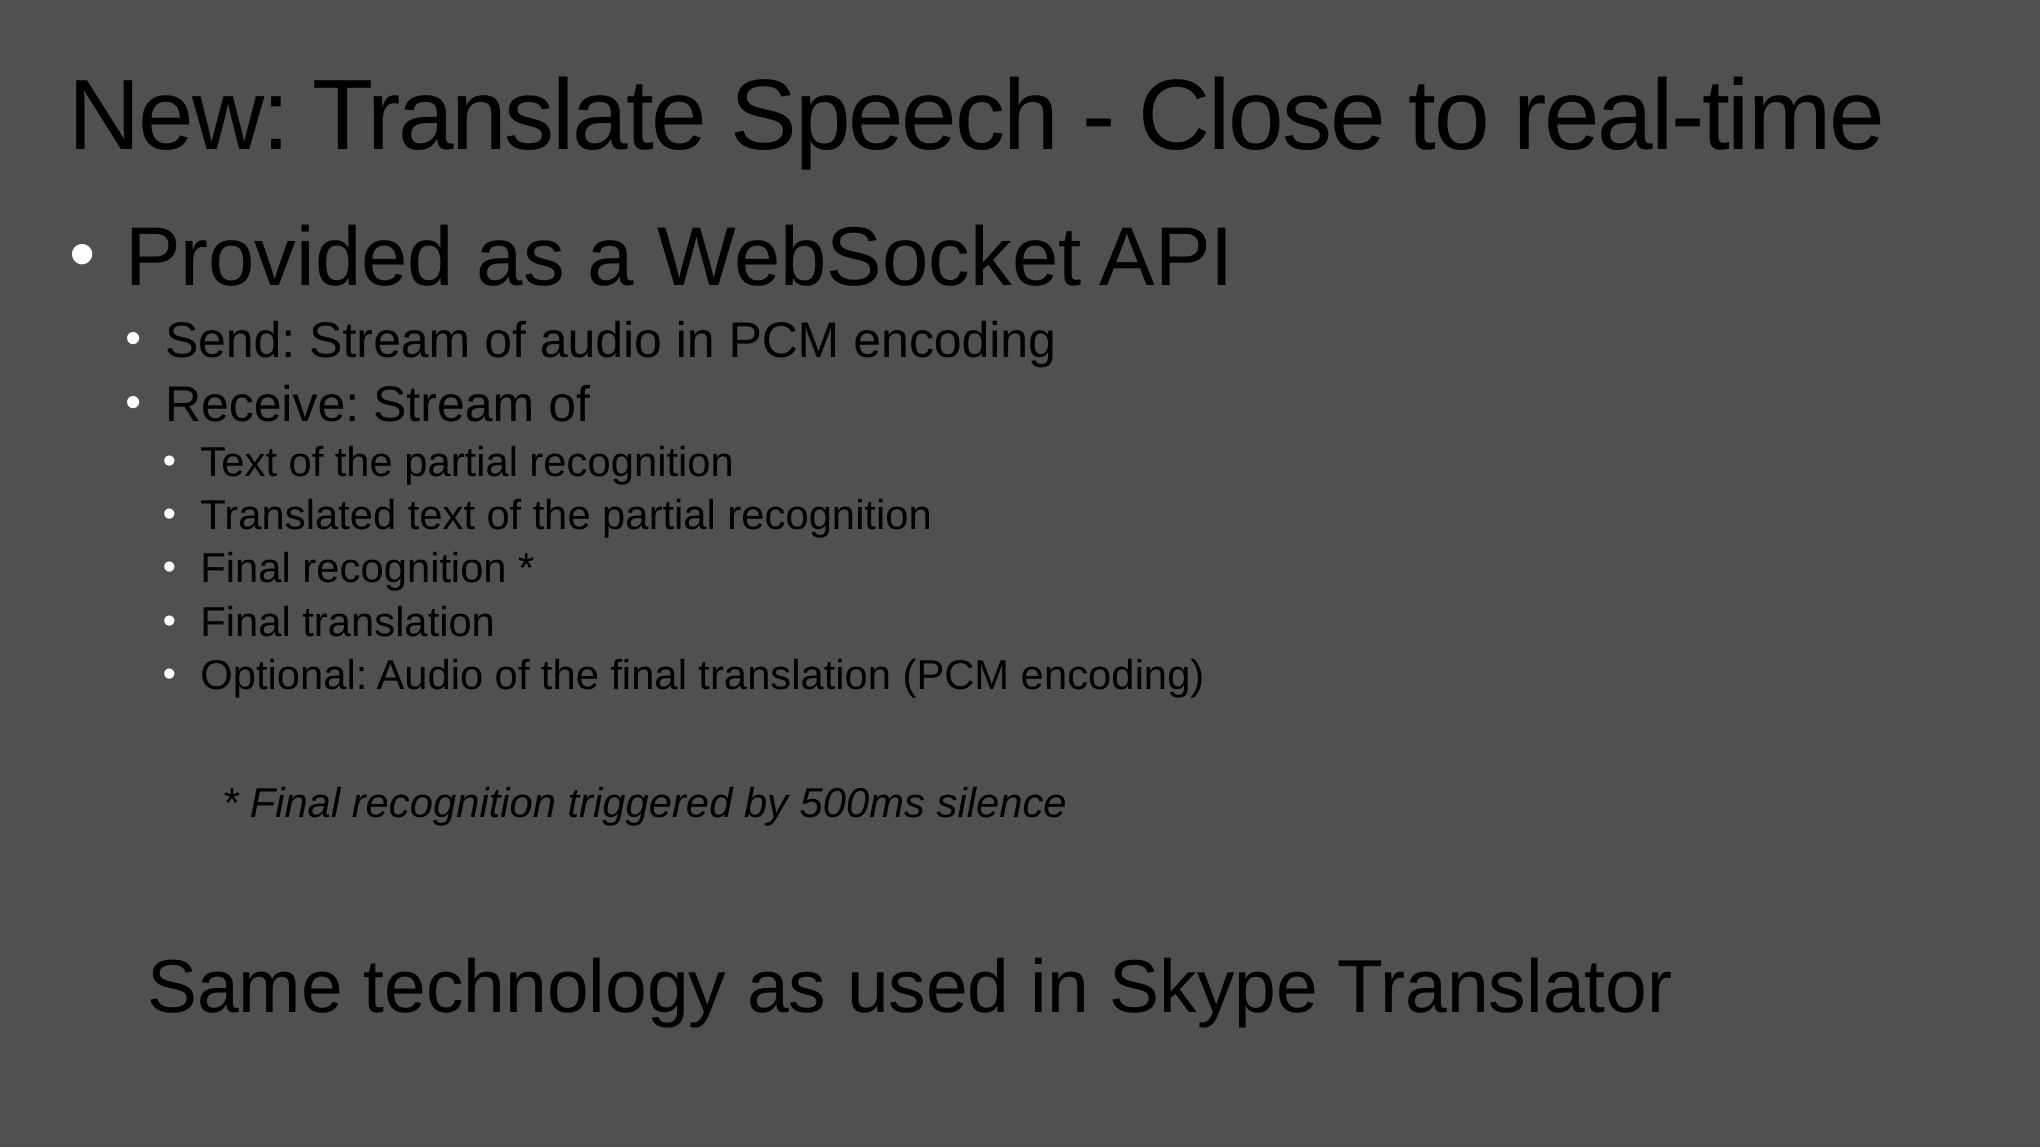

# New: Translate Speech - Close to real-time
Provided as a WebSocket API
Send: Stream of audio in PCM encoding
Receive: Stream of
Text of the partial recognition
Translated text of the partial recognition
Final recognition *
Final translation
Optional: Audio of the final translation (PCM encoding)

* Final recognition triggered by 500ms silence

Same technology as used in Skype Translator